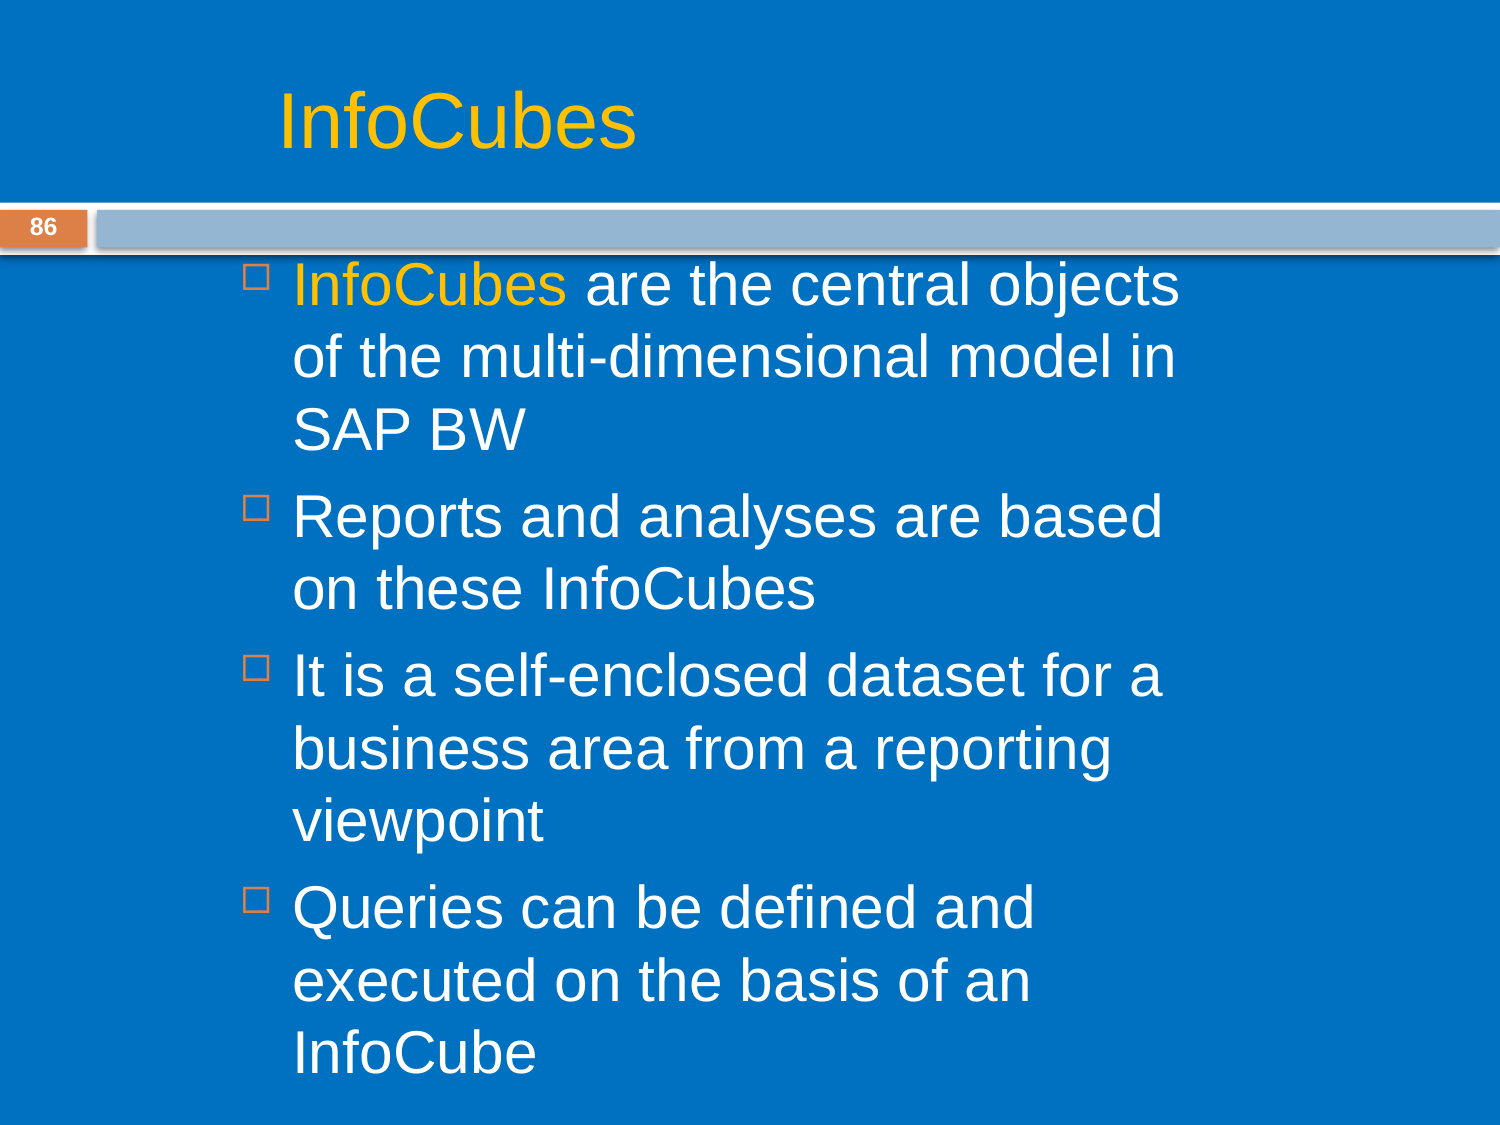

# InfoCubes
86
InfoCubes are the central objects of the multi-dimensional model in SAP BW
Reports and analyses are based on these InfoCubes
It is a self-enclosed dataset for a business area from a reporting viewpoint
Queries can be defined and executed on the basis of an InfoCube